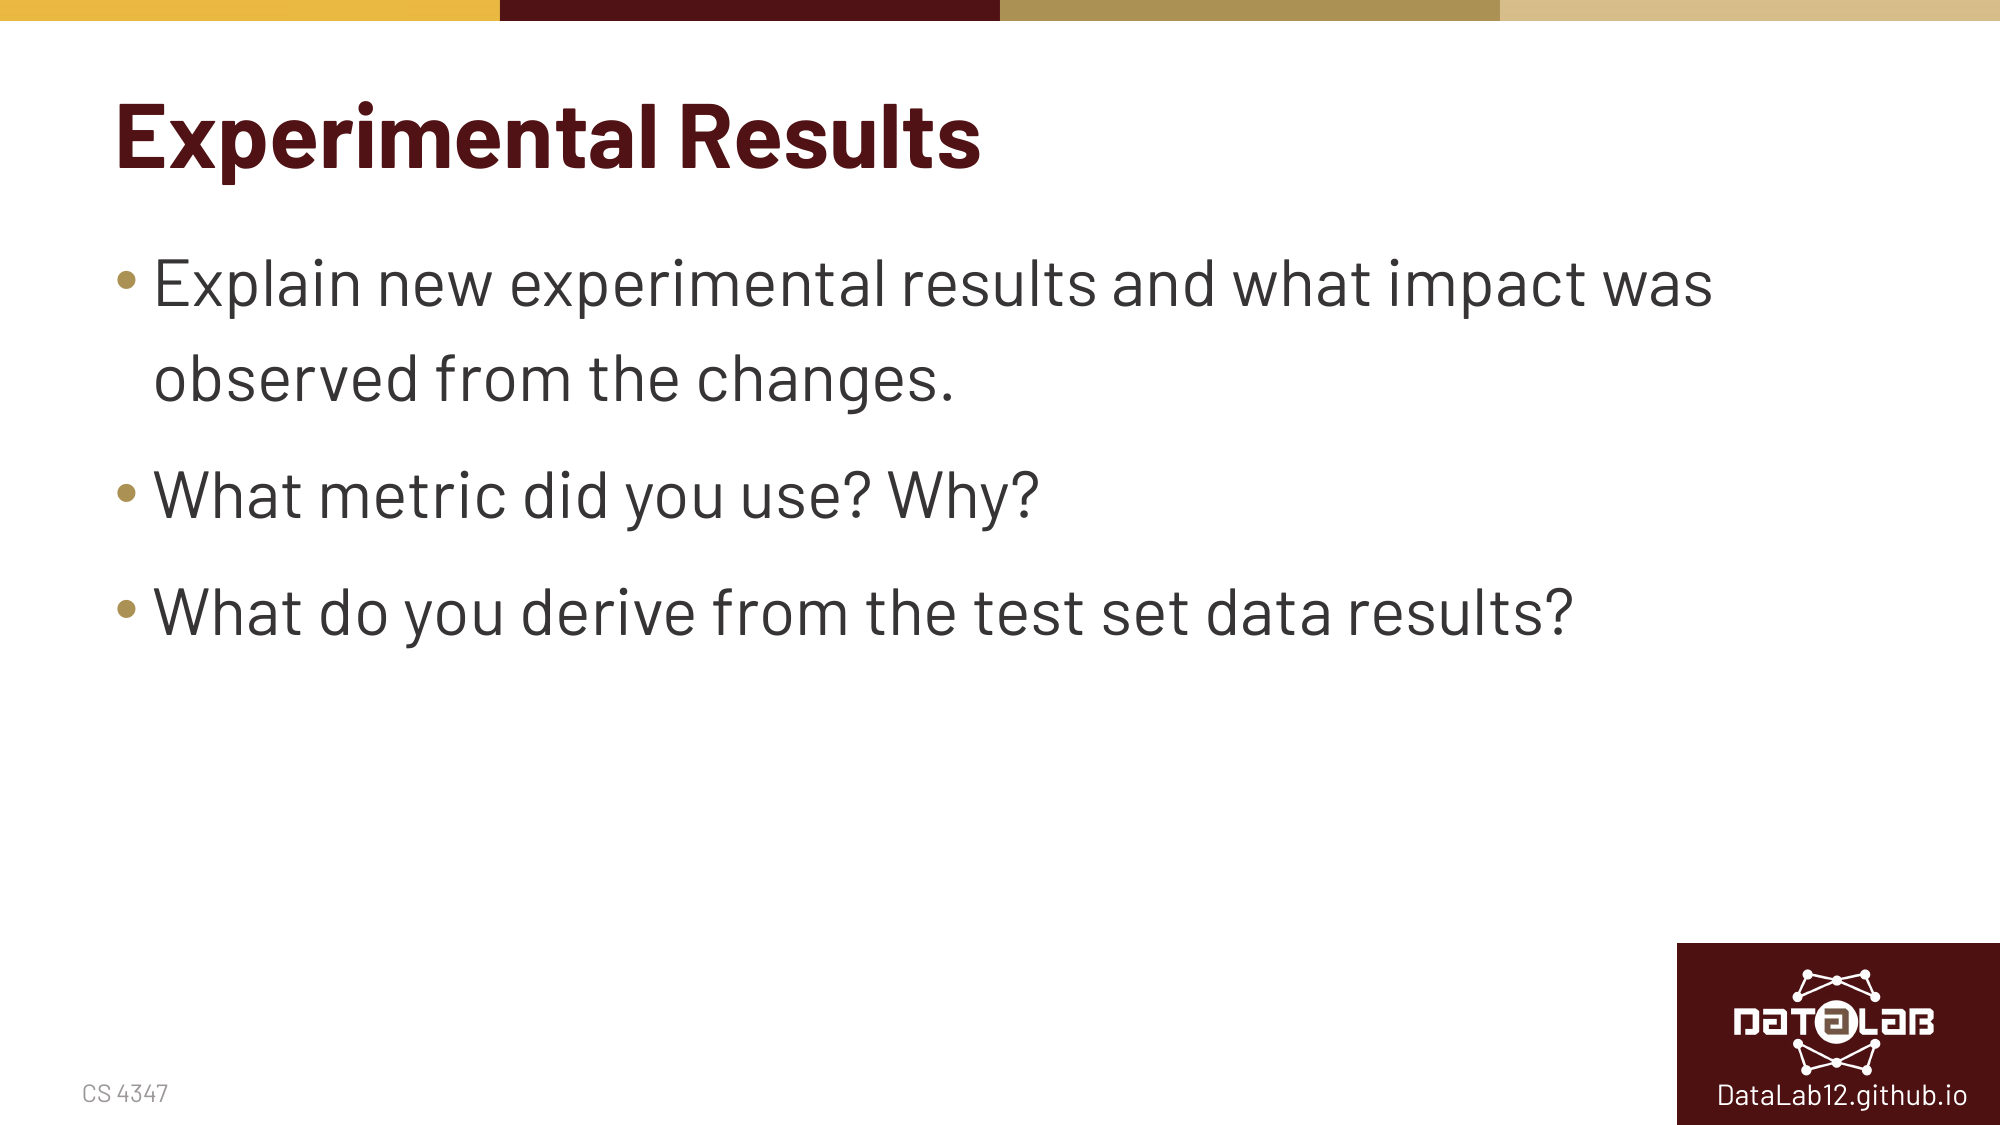

# Experimental Results
Explain new experimental results and what impact was observed from the changes.
What metric did you use? Why?
What do you derive from the test set data results?
CS 4347